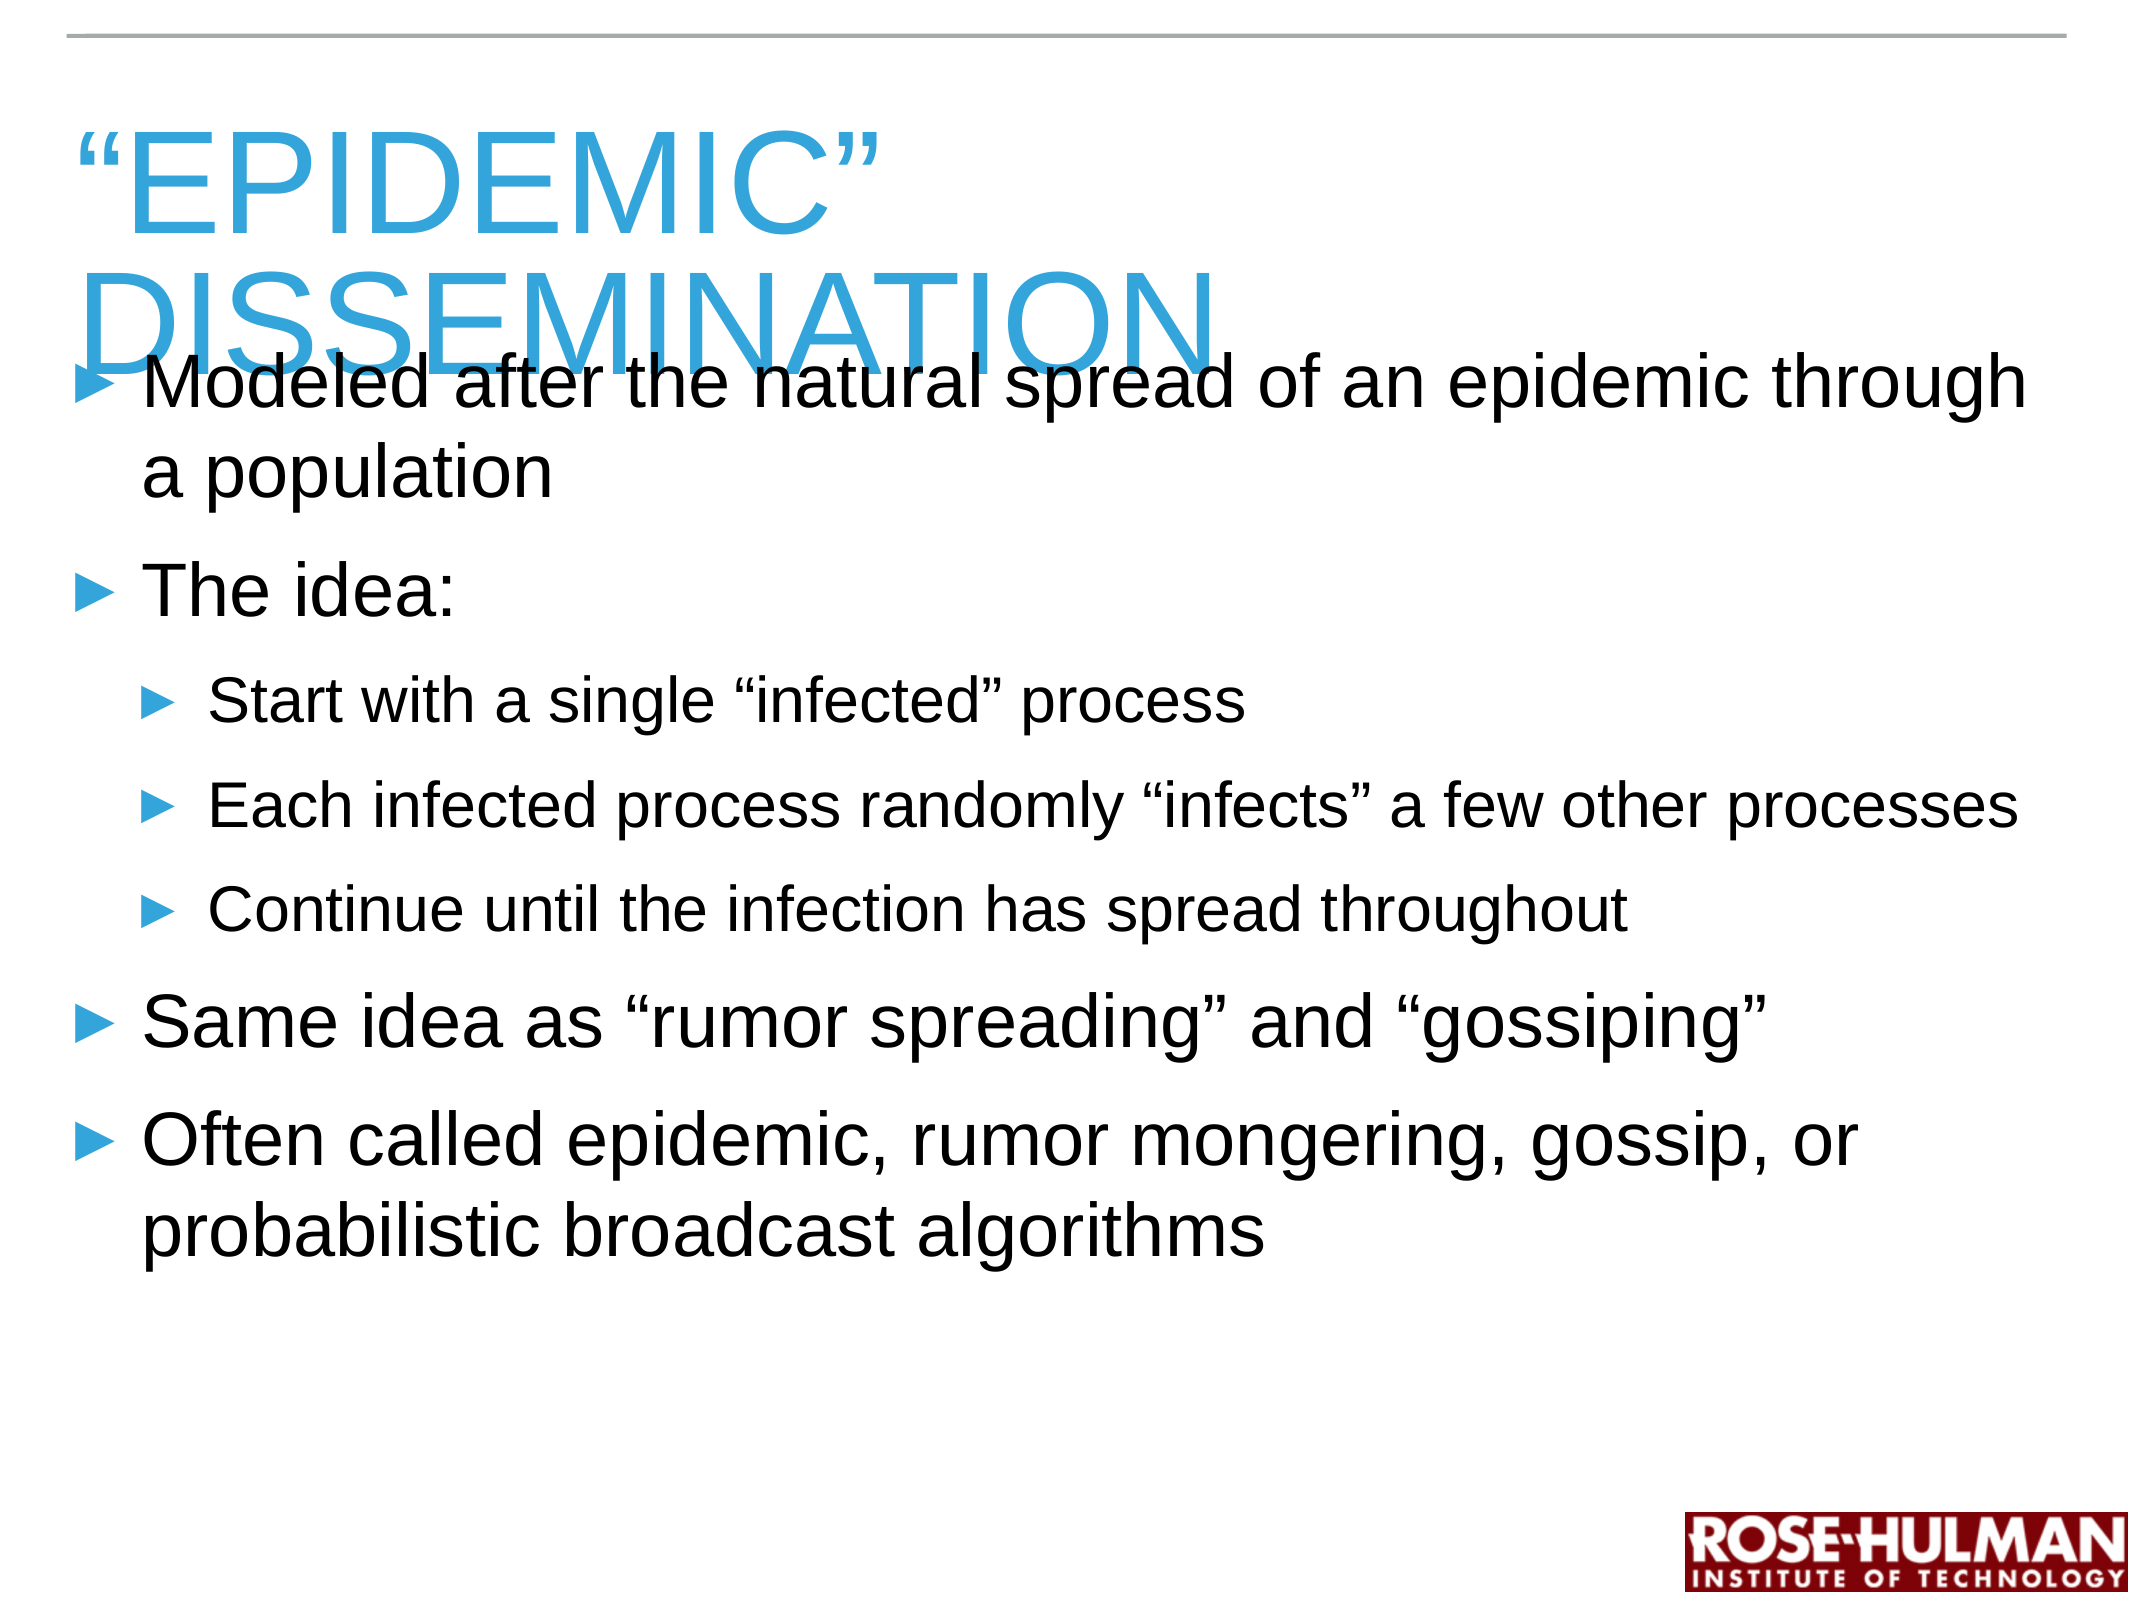

# “epidemic” dissemination
Modeled after the natural spread of an epidemic through a population
The idea:
Start with a single “infected” process
Each infected process randomly “infects” a few other processes
Continue until the infection has spread throughout
Same idea as “rumor spreading” and “gossiping”
Often called epidemic, rumor mongering, gossip, or probabilistic broadcast algorithms
68